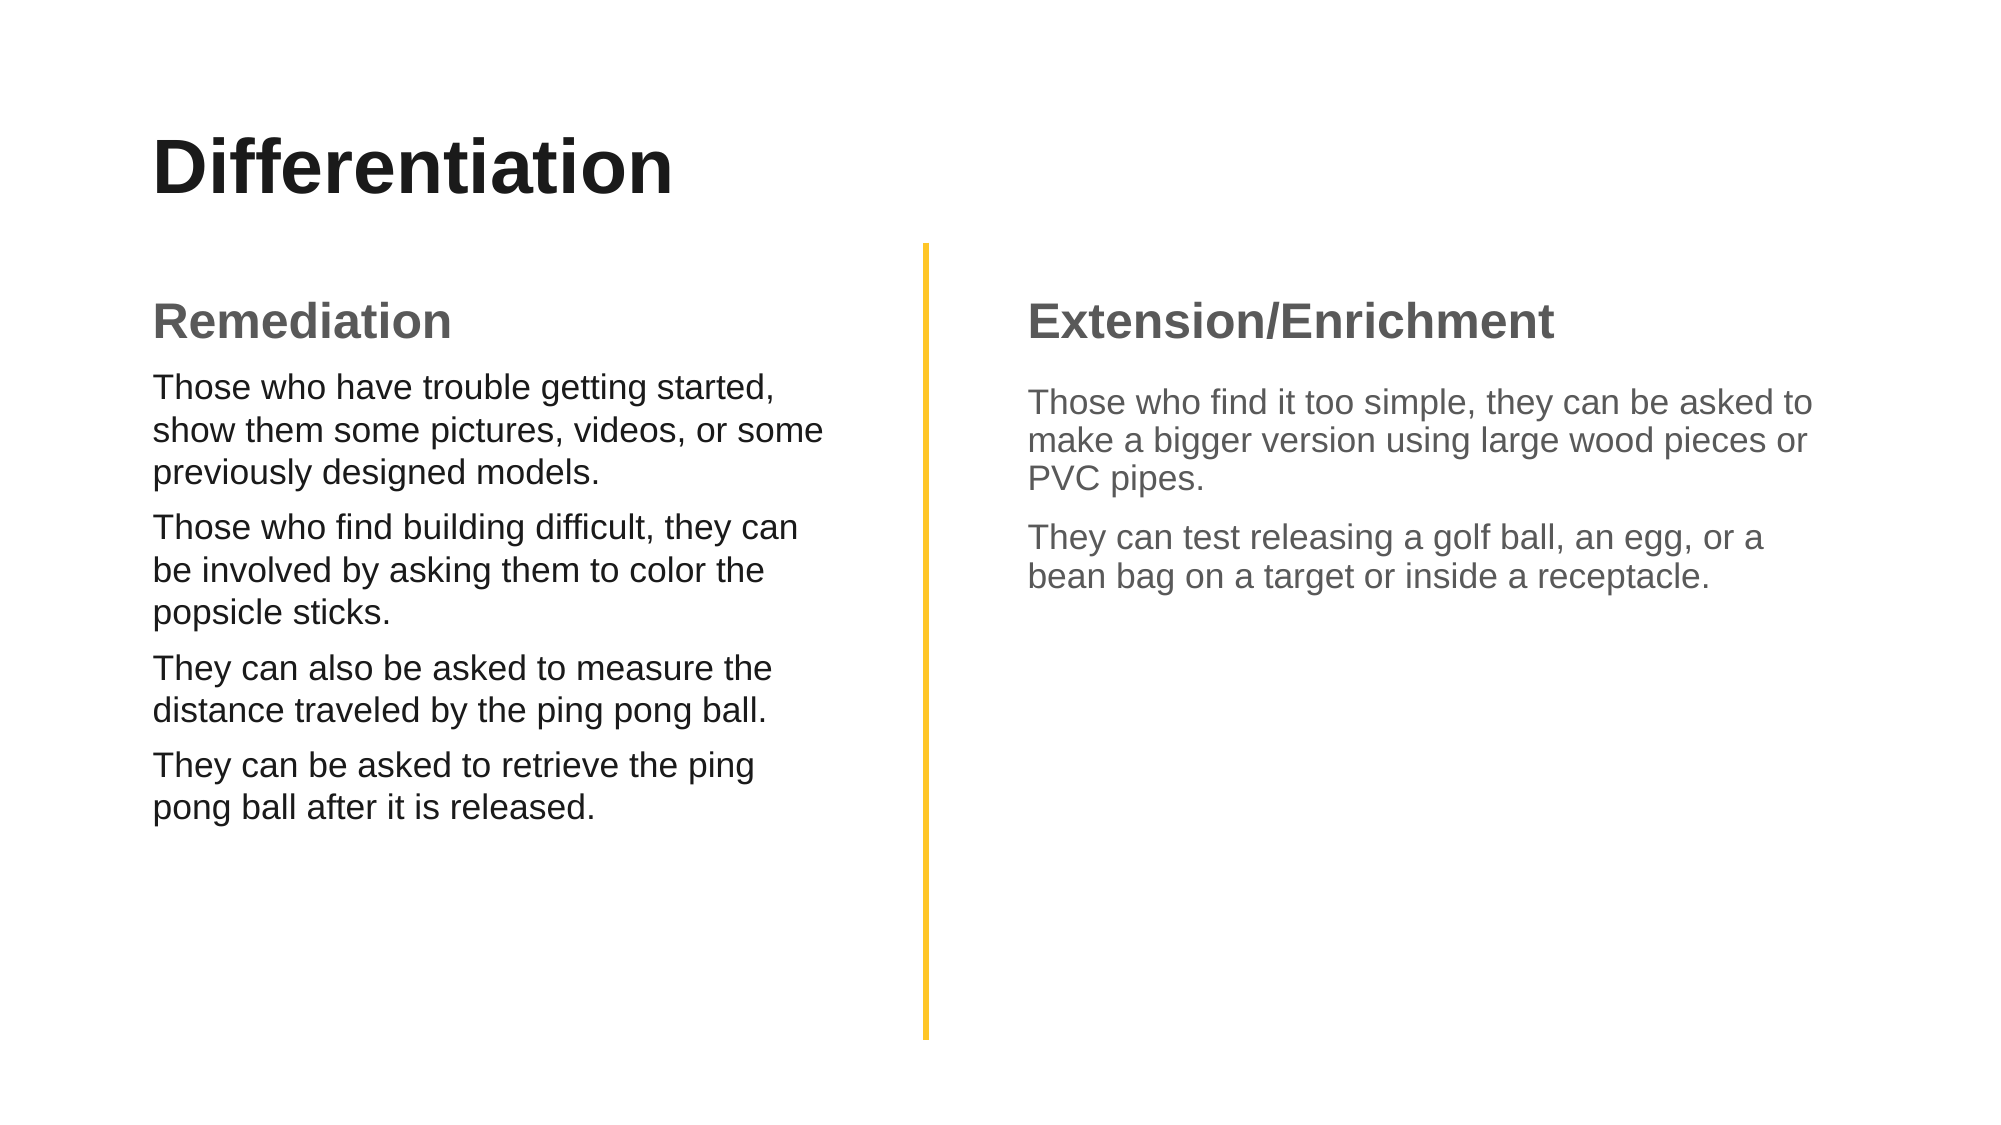

# Differentiation
Remediation
Extension/Enrichment
Those who have trouble getting started, show them some pictures, videos, or some previously designed models.
Those who find building difficult, they can be involved by asking them to color the popsicle sticks.
They can also be asked to measure the distance traveled by the ping pong ball.
They can be asked to retrieve the ping pong ball after it is released.
Those who find it too simple, they can be asked to make a bigger version using large wood pieces or PVC pipes.
They can test releasing a golf ball, an egg, or a bean bag on a target or inside a receptacle.